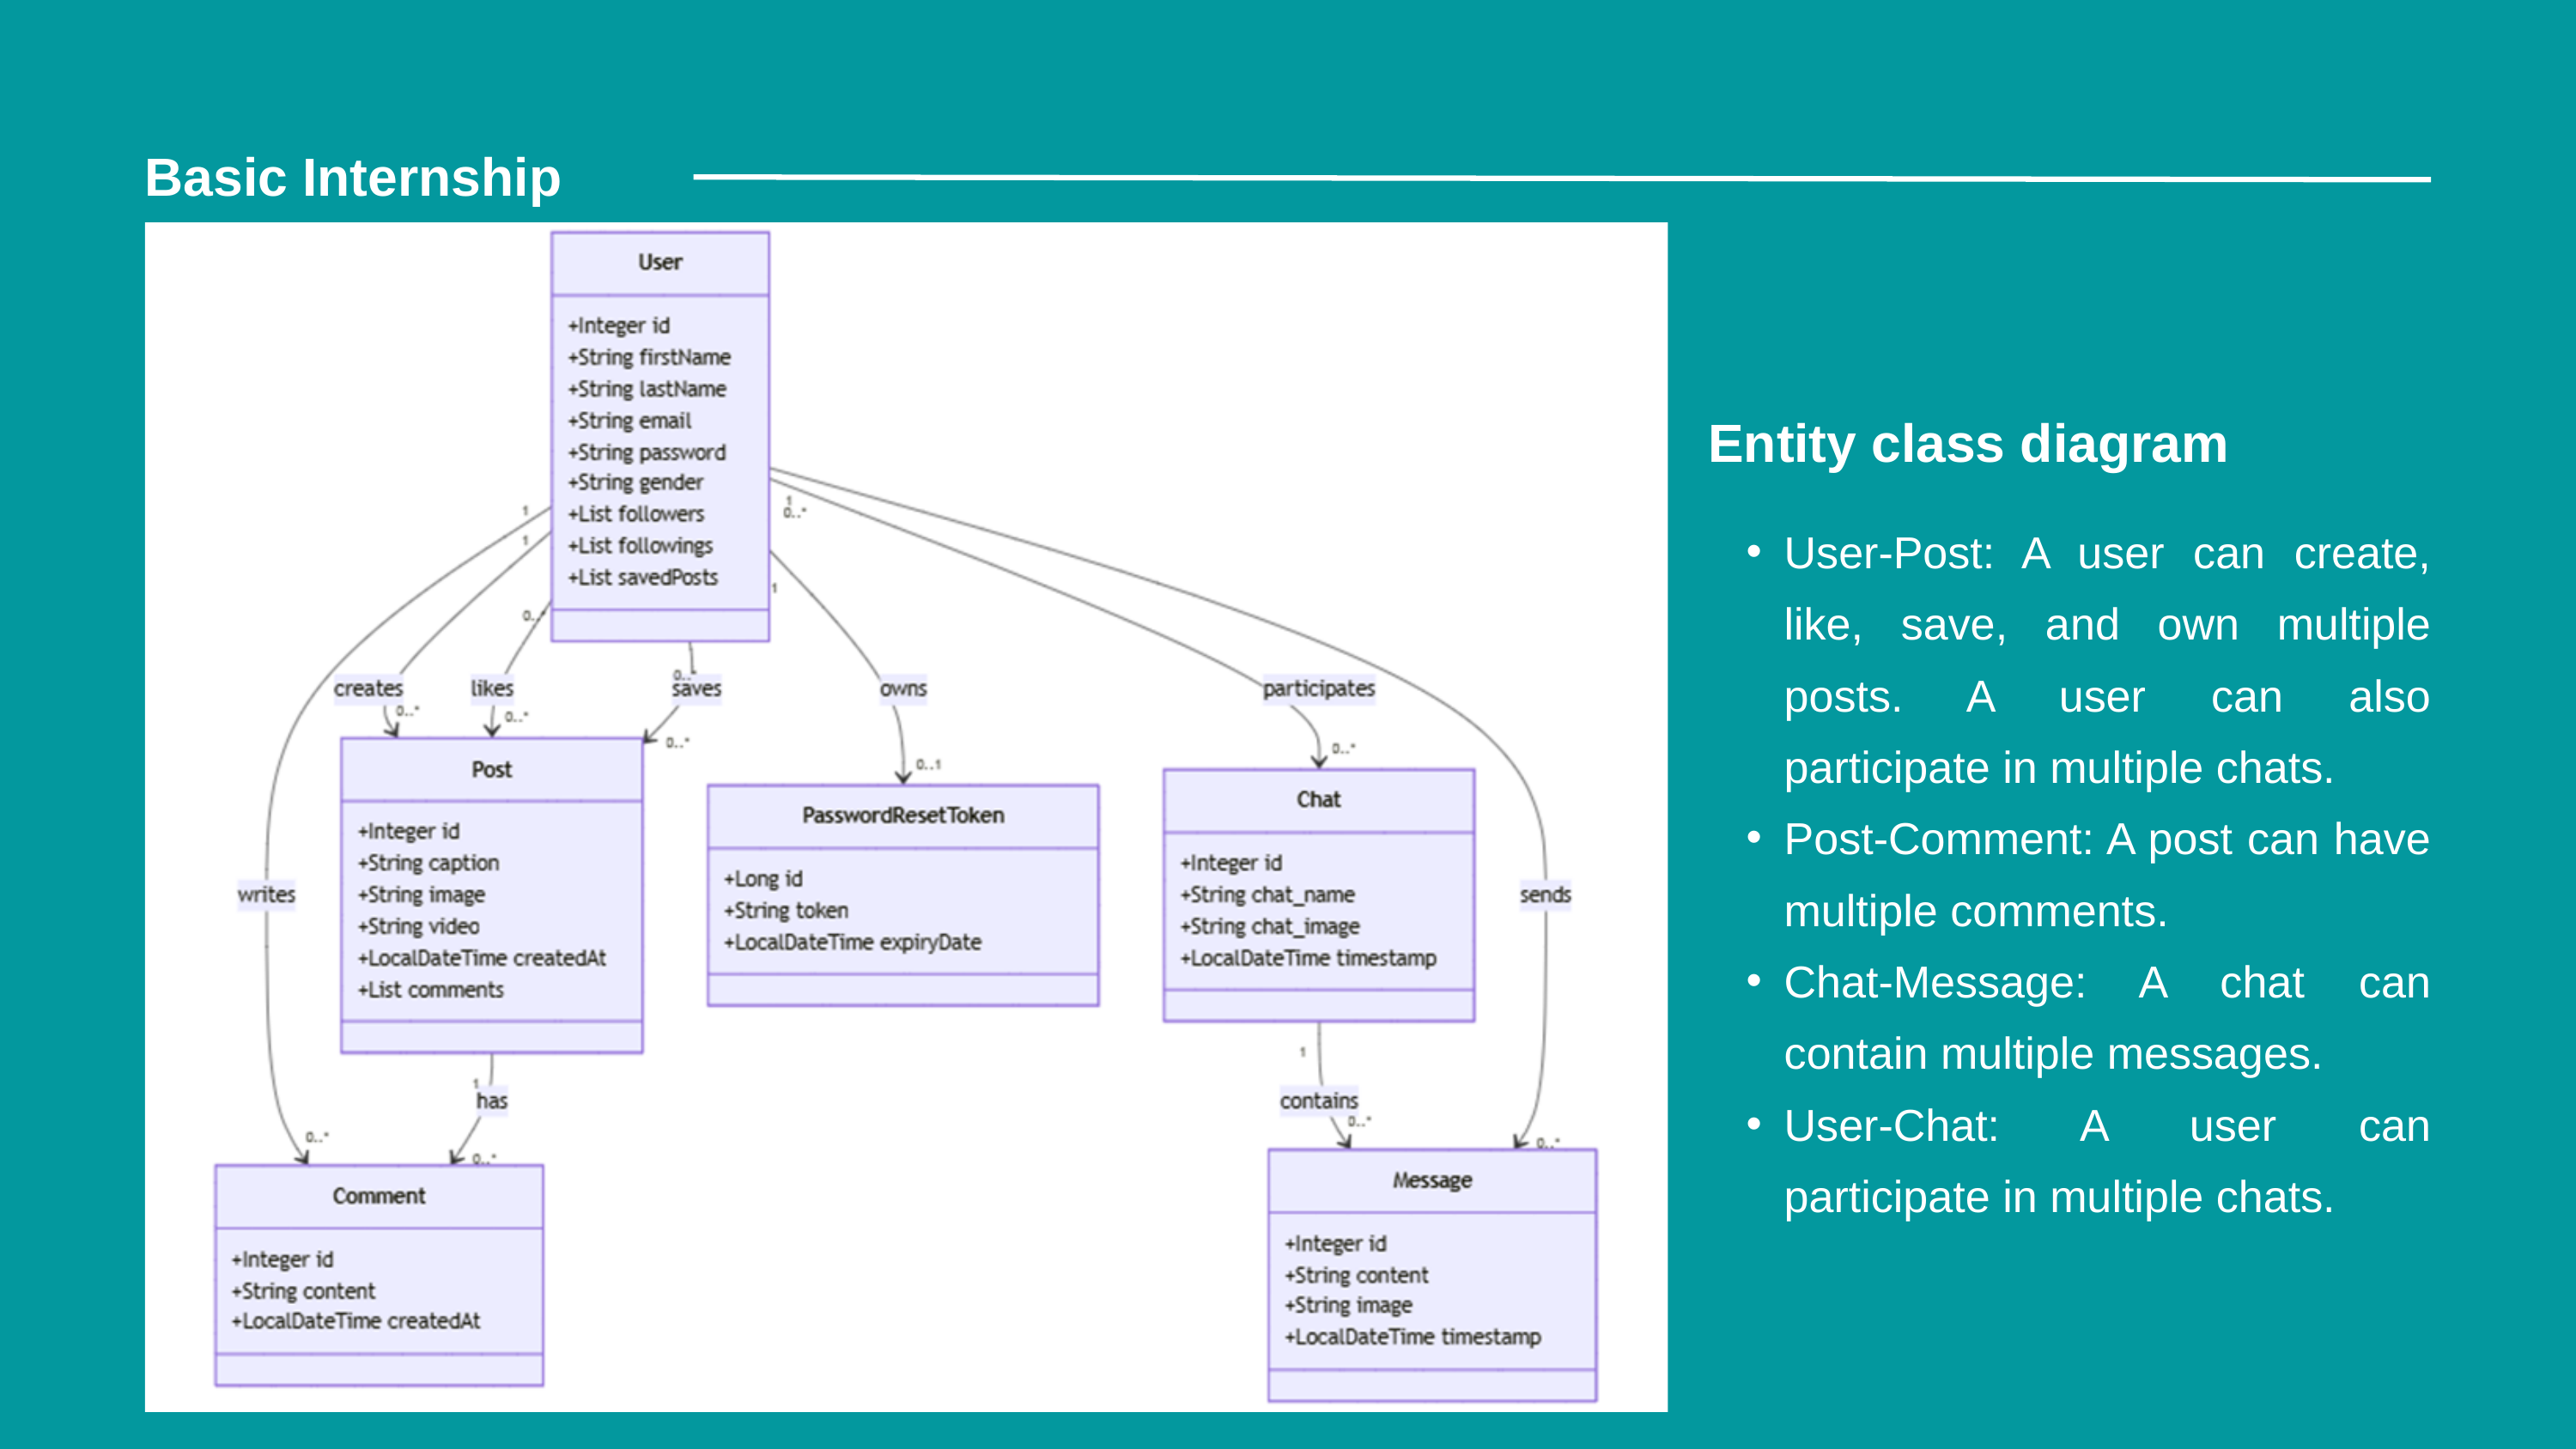

Basic Internship

Entity class diagram
User-Post: A user can create, like, save, and own multiple posts. A user can also participate in multiple chats.
Post-Comment: A post can have multiple comments.
Chat-Message: A chat can contain multiple messages.
User-Chat: A user can participate in multiple chats.